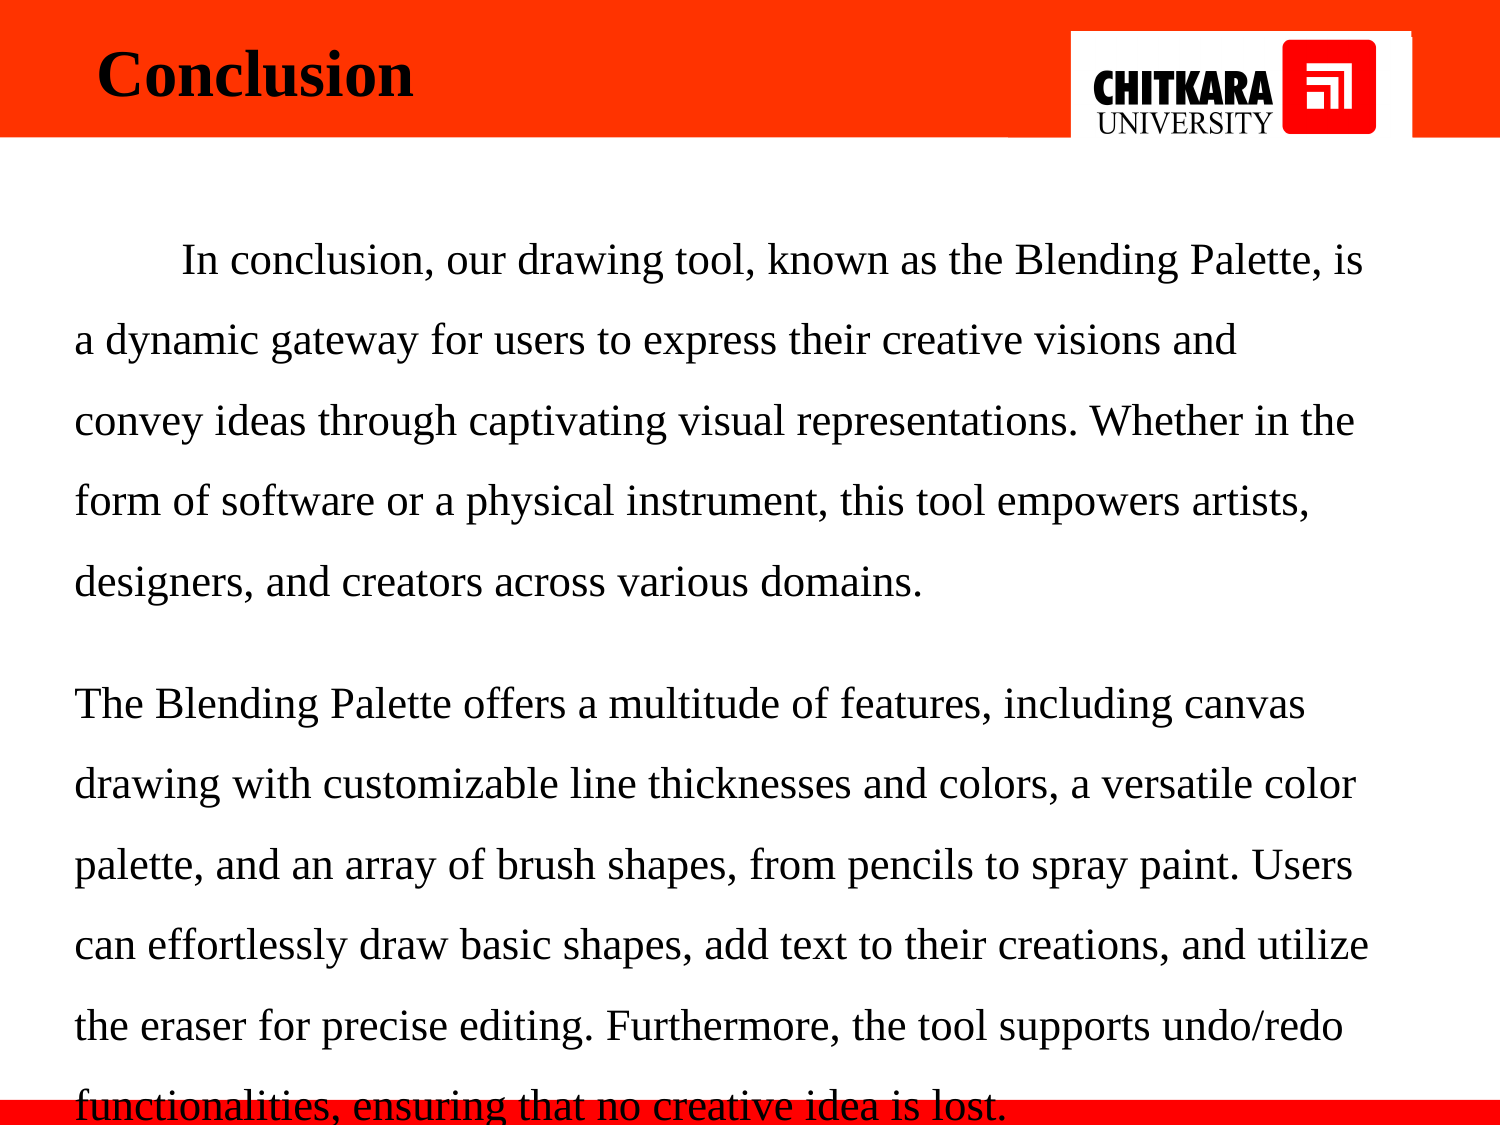

Conclusion
               In conclusion, our drawing tool, known as the Blending Palette, is a dynamic gateway for users to express their creative visions and convey ideas through captivating visual representations. Whether in the form of software or a physical instrument, this tool empowers artists, designers, and creators across various domains.
The Blending Palette offers a multitude of features, including canvas drawing with customizable line thicknesses and colors, a versatile color palette, and an array of brush shapes, from pencils to spray paint. Users can effortlessly draw basic shapes, add text to their creations, and utilize the eraser for precise editing. Furthermore, the tool supports undo/redo functionalities, ensuring that no creative idea is lost.